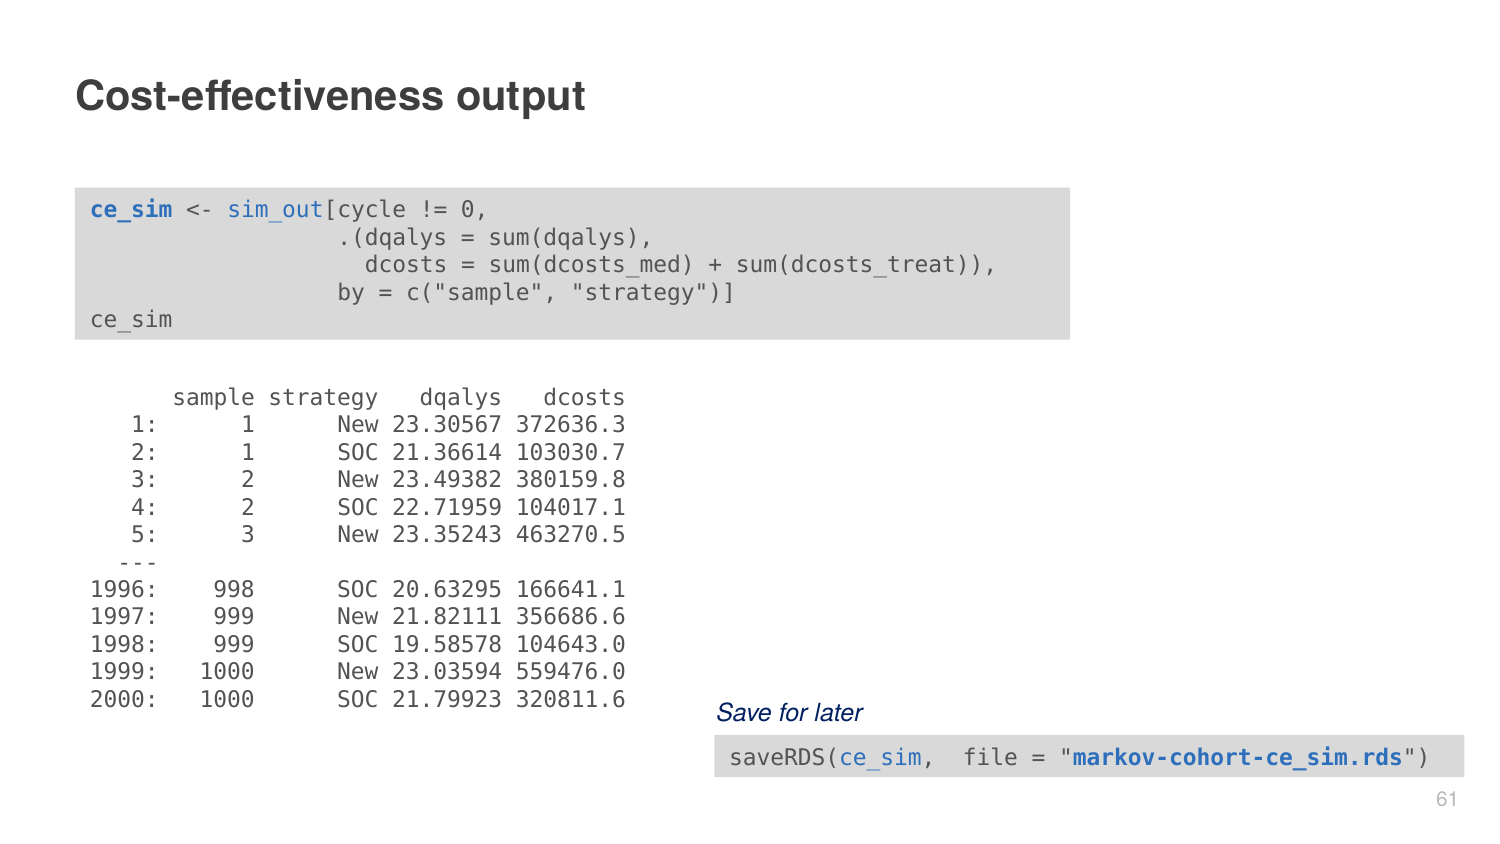

# Cost-effectiveness output
ce_sim <- sim_out[cycle != 0,
                  .(dqalys = sum(dqalys),
                    dcosts = sum(dcosts_med) + sum(dcosts_treat)),
                  by = c("sample", "strategy")]
ce_sim
      sample strategy   dqalys   dcosts
   1:      1      New 23.30567 372636.3
   2:      1      SOC 21.36614 103030.7
   3:      2      New 23.49382 380159.8
   4:      2      SOC 22.71959 104017.1
   5:      3      New 23.35243 463270.5
  ---
1996:    998      SOC 20.63295 166641.1
1997:    999      New 21.82111 356686.6
1998:    999      SOC 19.58578 104643.0
1999:   1000      New 23.03594 559476.0
2000:   1000      SOC 21.79923 320811.6
Save for later
saveRDS(ce_sim,  file = "markov-cohort-ce_sim.rds")
61